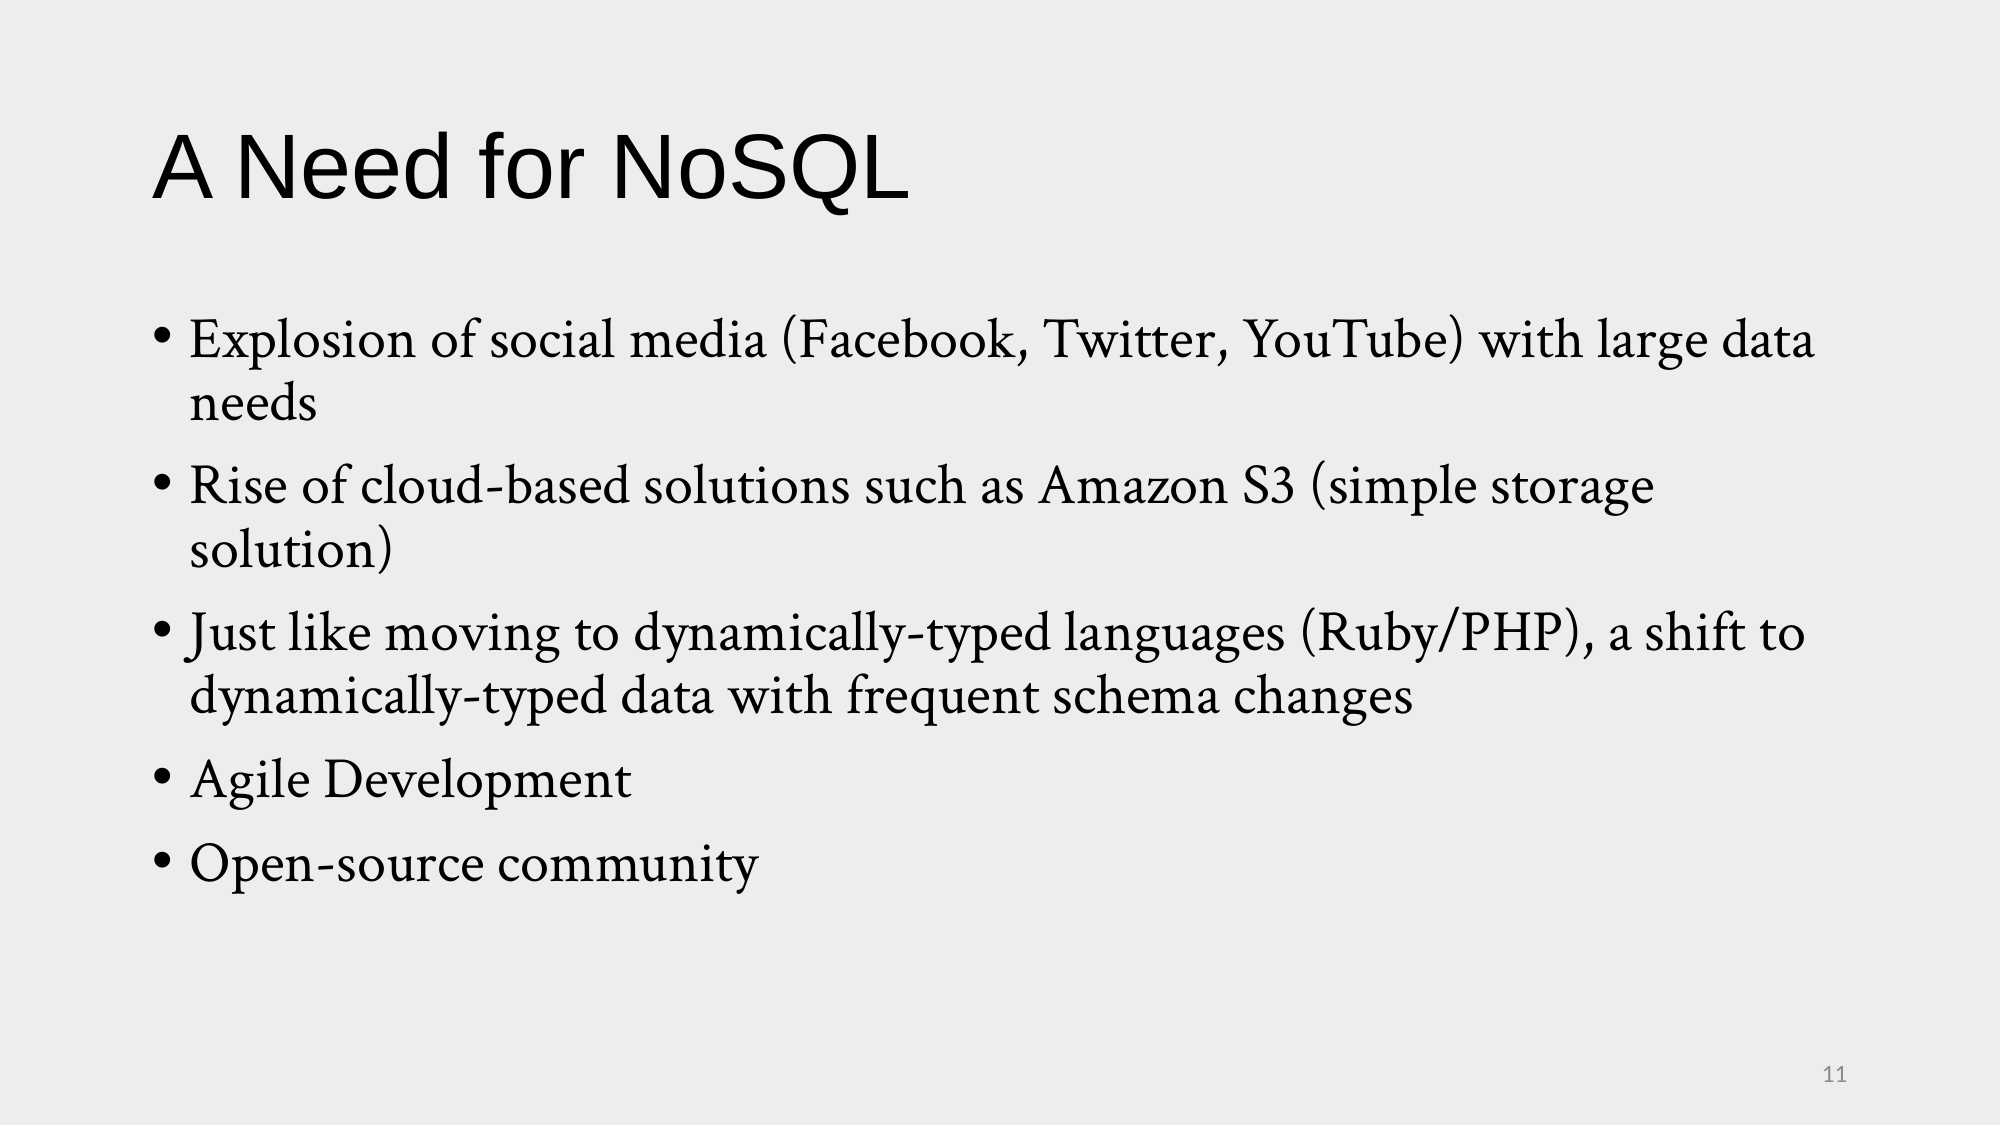

# A Need for NoSQL
Explosion of social media (Facebook, Twitter, YouTube) with large data needs
Rise of cloud-based solutions such as Amazon S3 (simple storage solution)
Just like moving to dynamically-typed languages (Ruby/PHP), a shift to dynamically-typed data with frequent schema changes
Agile Development
Open-source community
11